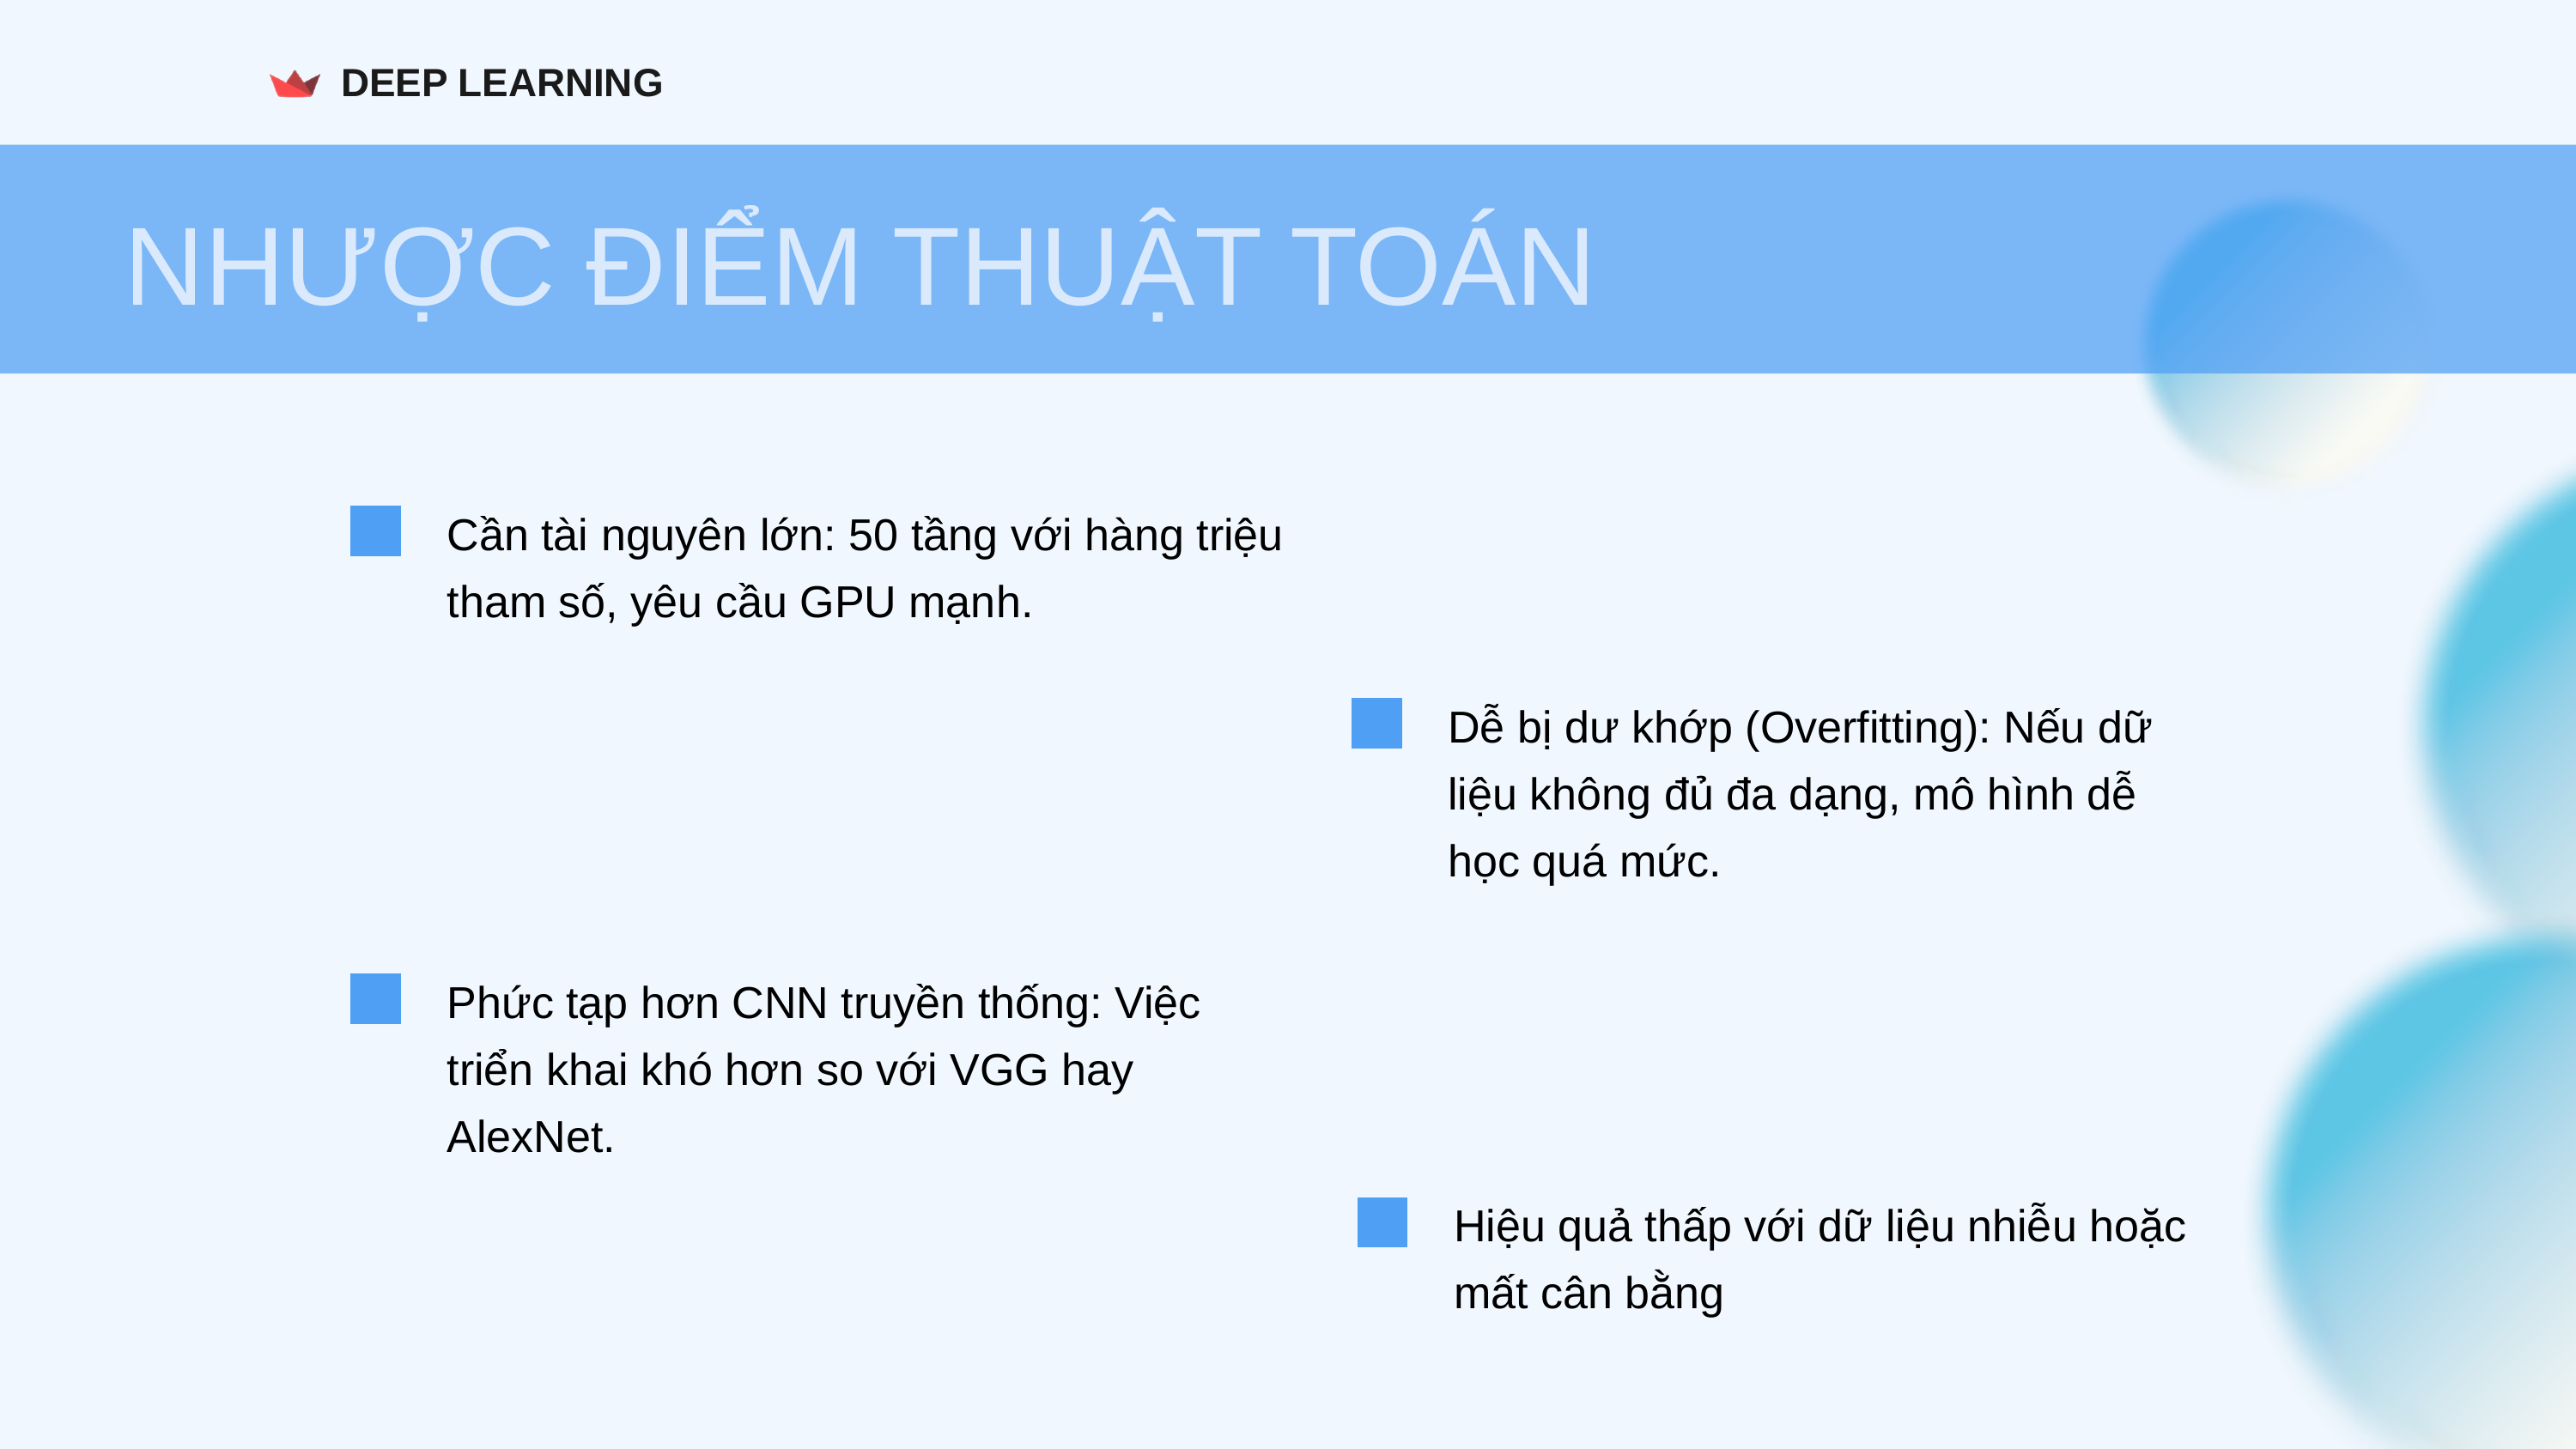

DEEP LEARNING

NHƯỢC ĐIỂM THUẬT TOÁN

Cần tài nguyên lớn: 50 tầng với hàng triệu tham số, yêu cầu GPU mạnh.

Dễ bị dư khớp (Overfitting): Nếu dữ liệu không đủ đa dạng, mô hình dễ học quá mức.

Phức tạp hơn CNN truyền thống: Việc triển khai khó hơn so với VGG hay AlexNet.

Hiệu quả thấp với dữ liệu nhiễu hoặc mất cân bằng